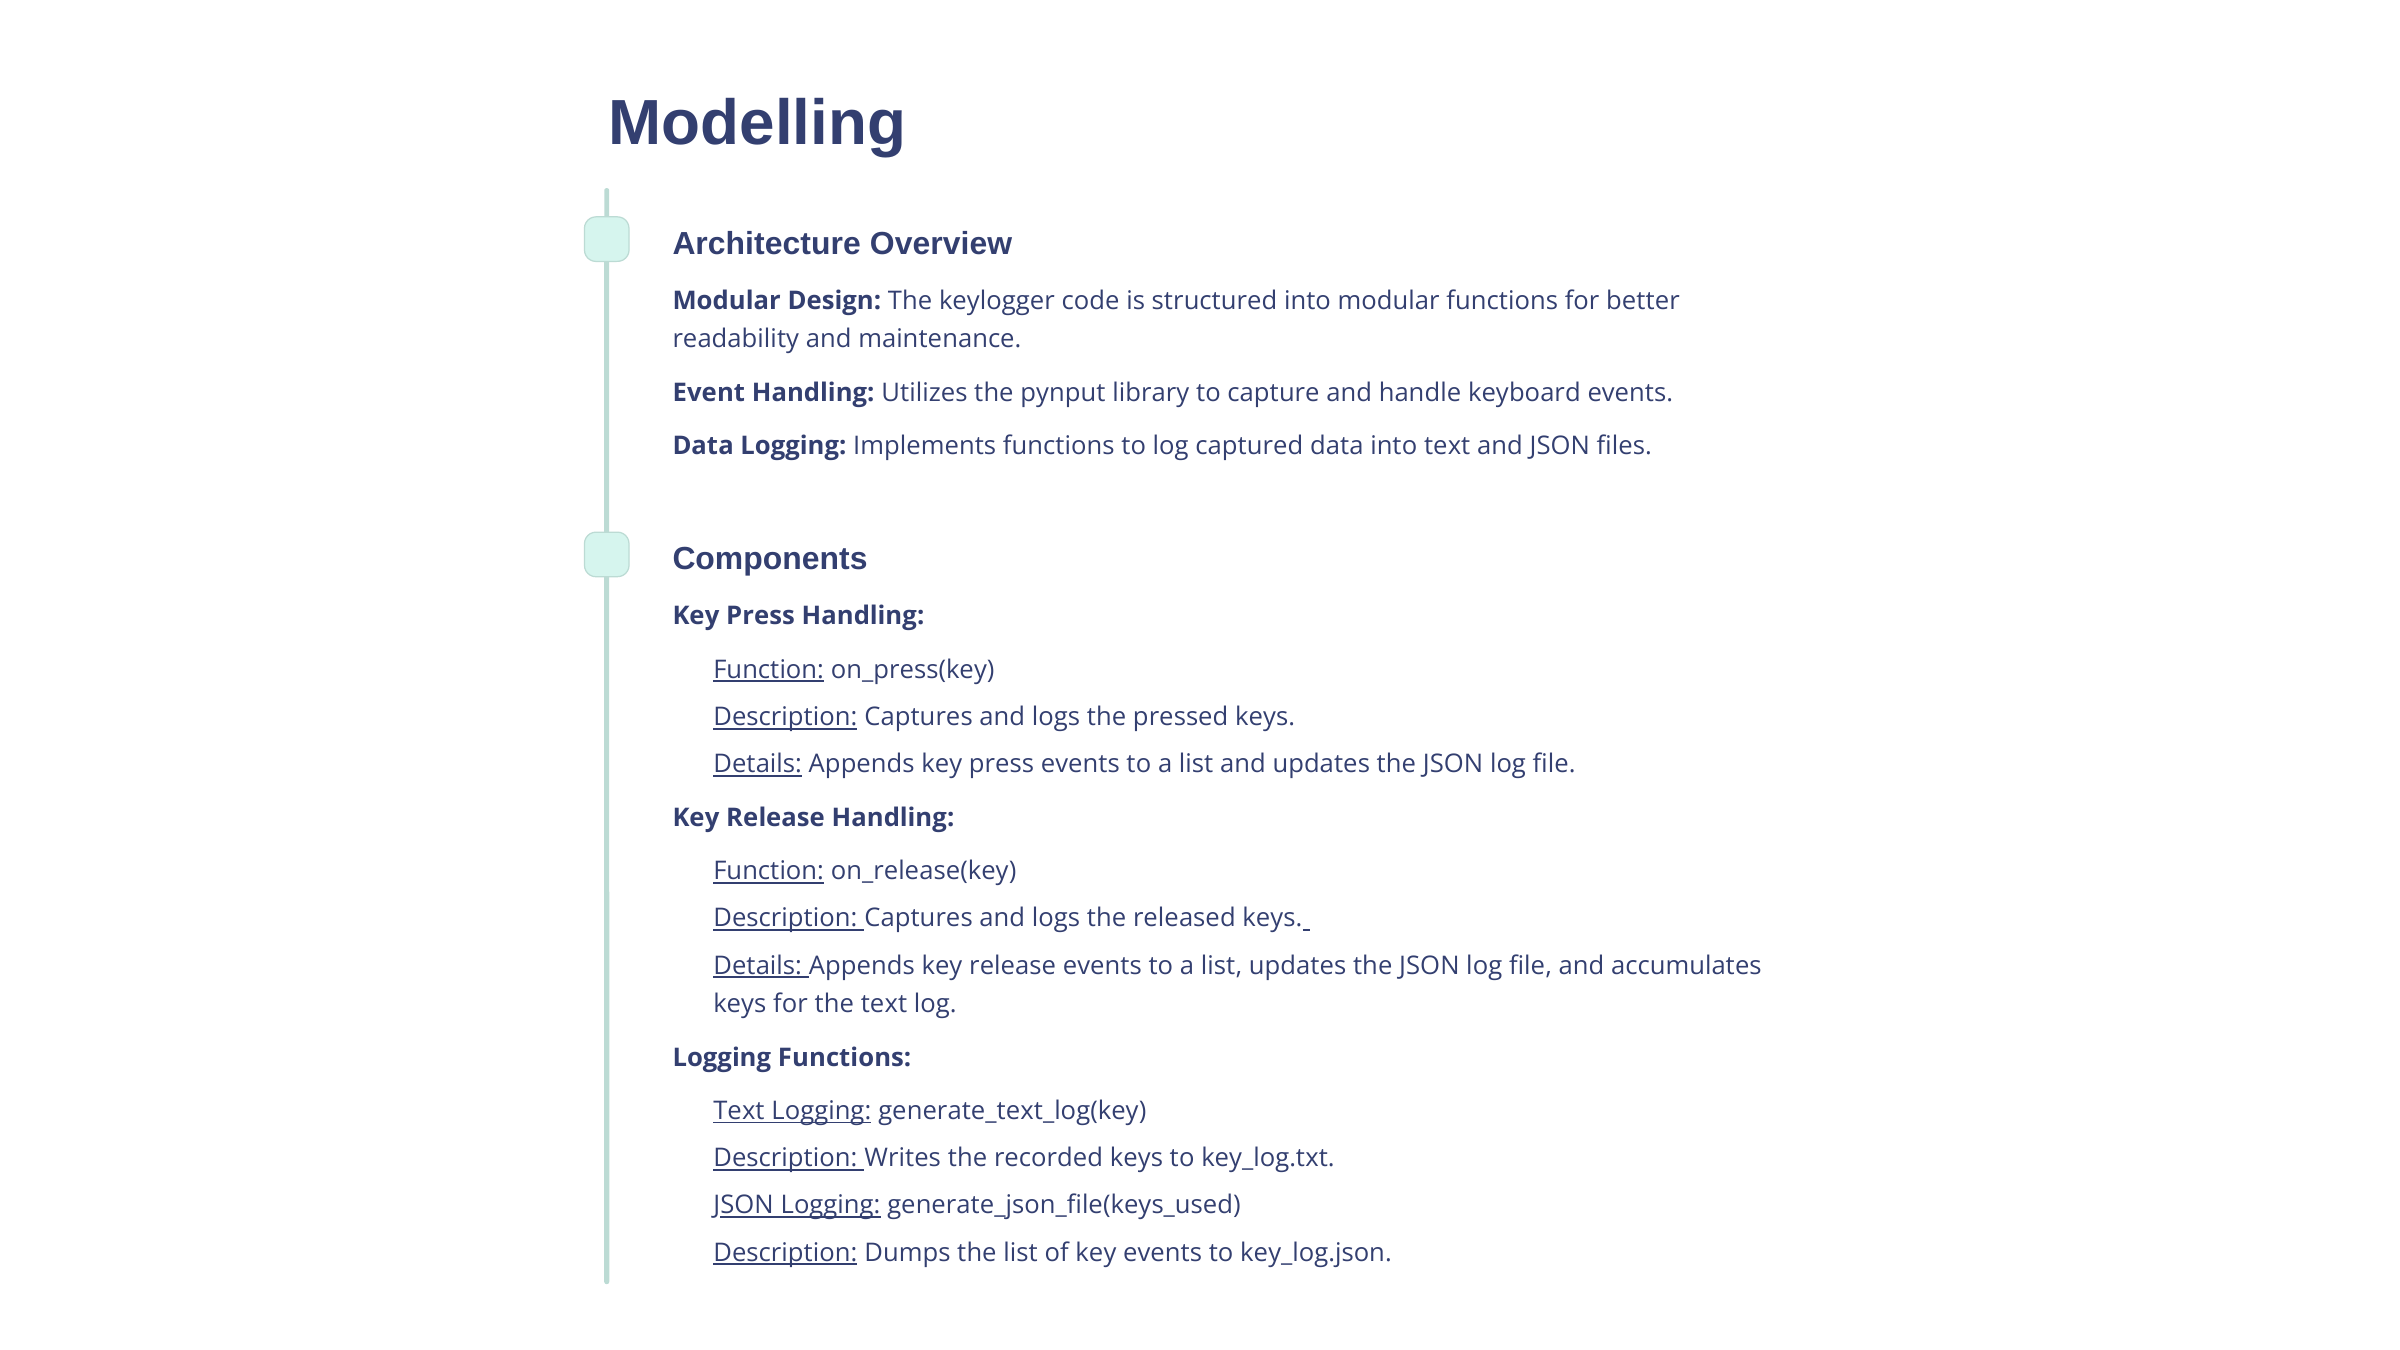

Modelling

Architecture Overview

Modular Design: The keylogger code is structured into modular functions for better readability and maintenance.
Event Handling: Utilizes the pynput library to capture and handle keyboard events.
Data Logging: Implements functions to log captured data into text and JSON files.
Components

Key Press Handling:
Function: on_press(key)
Description: Captures and logs the pressed keys.
Details: Appends key press events to a list and updates the JSON log file.
Key Release Handling:
Function: on_release(key)
Description: Captures and logs the released keys.
Details: Appends key release events to a list, updates the JSON log file, and accumulates keys for the text log.
Logging Functions:
Text Logging: generate_text_log(key)
Description: Writes the recorded keys to key_log.txt.
JSON Logging: generate_json_file(keys_used)
Description: Dumps the list of key events to key_log.json.